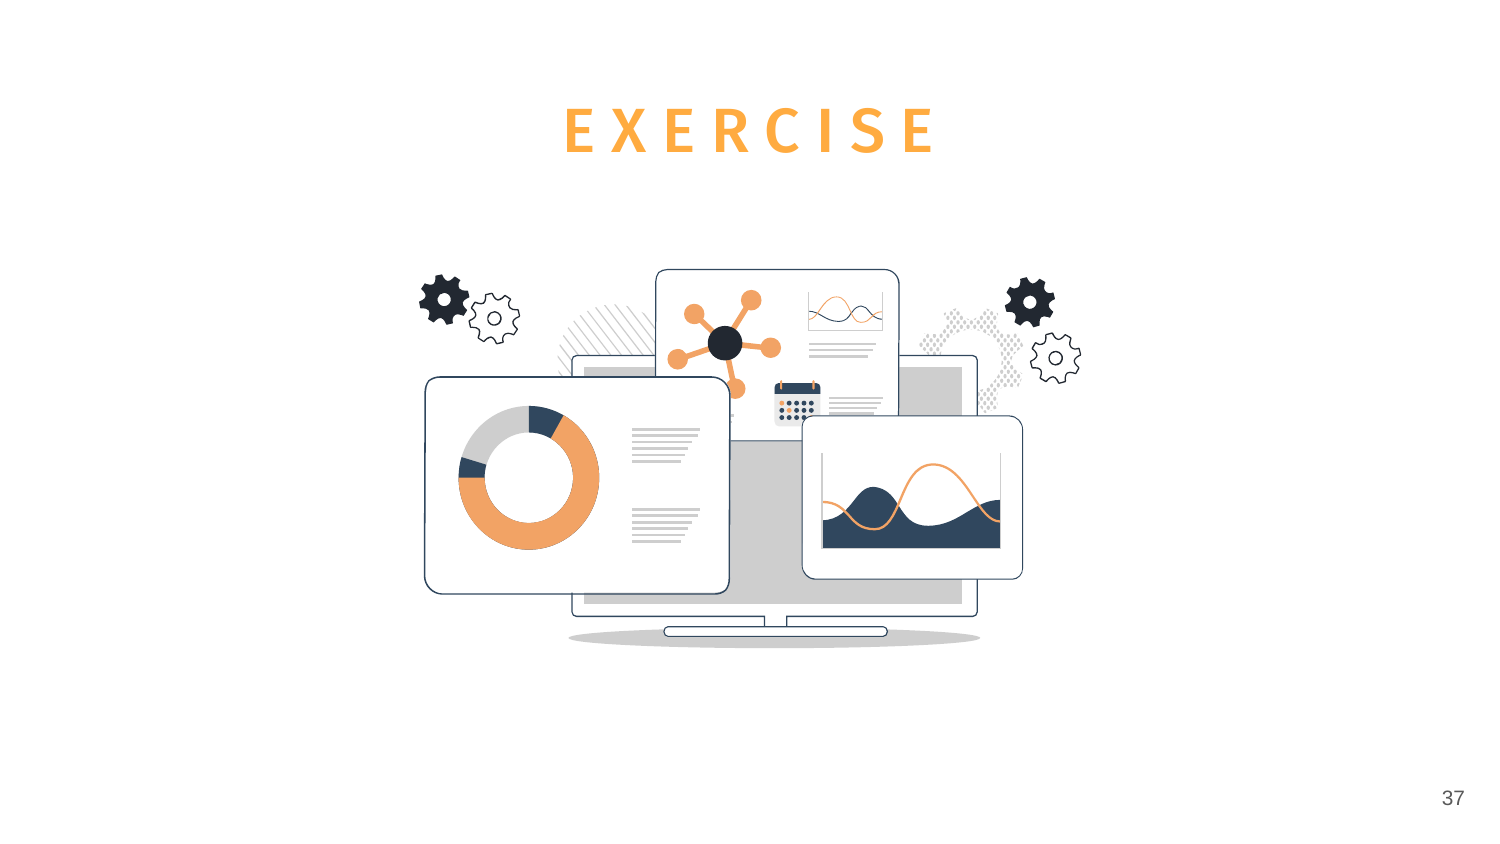

E X E R C I S E

37